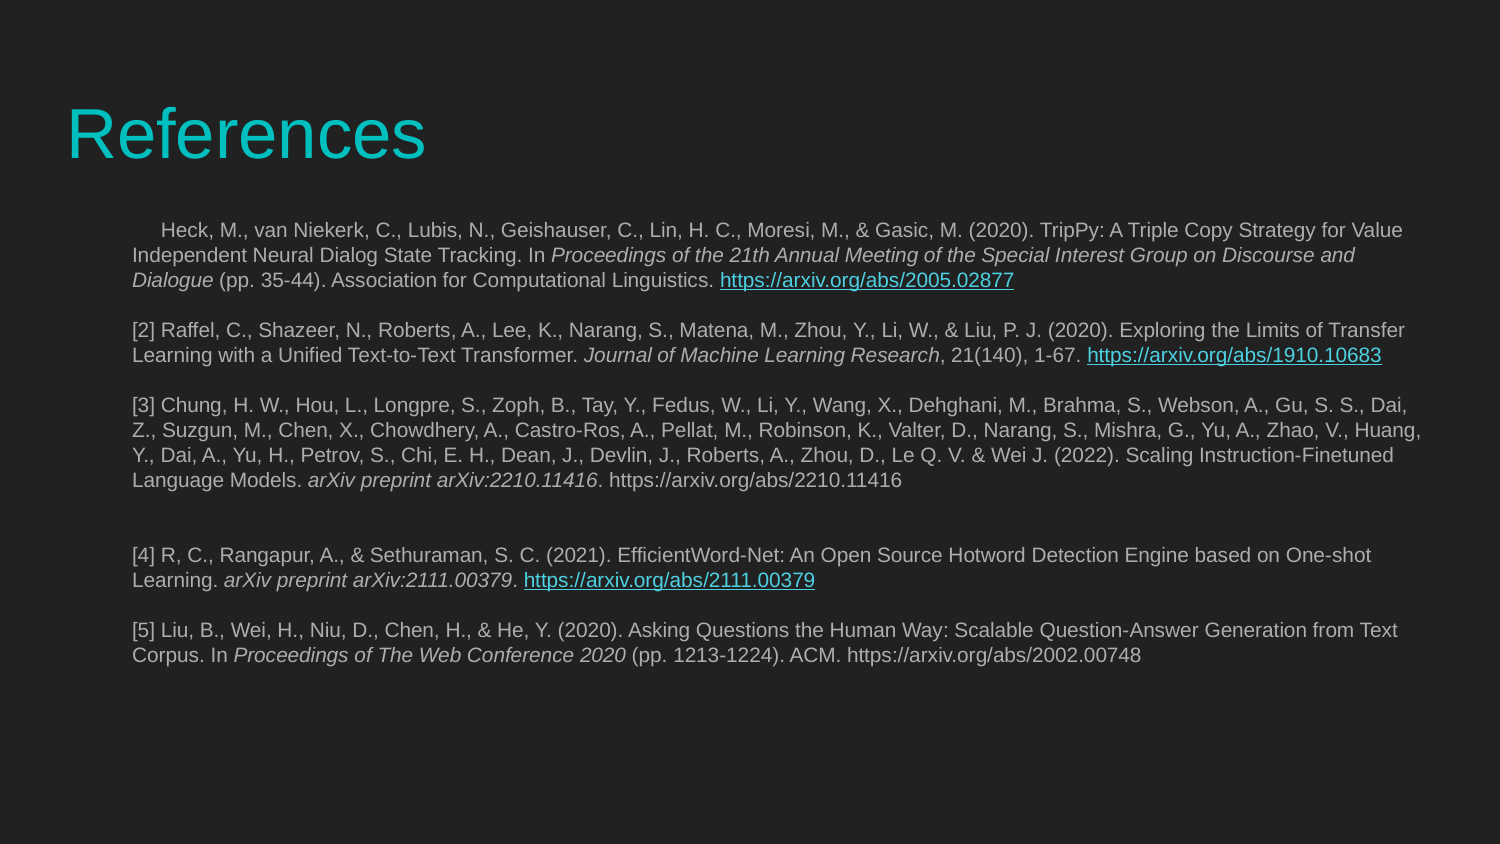

# References
[1] Heck, M., van Niekerk, C., Lubis, N., Geishauser, C., Lin, H. C., Moresi, M., & Gasic, M. (2020). TripPy: A Triple Copy Strategy for Value Independent Neural Dialog State Tracking. In Proceedings of the 21th Annual Meeting of the Special Interest Group on Discourse and Dialogue (pp. 35-44). Association for Computational Linguistics. https://arxiv.org/abs/2005.02877

[2] Raffel, C., Shazeer, N., Roberts, A., Lee, K., Narang, S., Matena, M., Zhou, Y., Li, W., & Liu, P. J. (2020). Exploring the Limits of Transfer Learning with a Unified Text-to-Text Transformer. Journal of Machine Learning Research, 21(140), 1-67. https://arxiv.org/abs/1910.10683

[3] Chung, H. W., Hou, L., Longpre, S., Zoph, B., Tay, Y., Fedus, W., Li, Y., Wang, X., Dehghani, M., Brahma, S., Webson, A., Gu, S. S., Dai, Z., Suzgun, M., Chen, X., Chowdhery, A., Castro-Ros, A., Pellat, M., Robinson, K., Valter, D., Narang, S., Mishra, G., Yu, A., Zhao, V., Huang, Y., Dai, A., Yu, H., Petrov, S., Chi, E. H., Dean, J., Devlin, J., Roberts, A., Zhou, D., Le Q. V. & Wei J. (2022). Scaling Instruction-Finetuned Language Models. arXiv preprint arXiv:2210.11416. https://arxiv.org/abs/2210.11416

[4] R, C., Rangapur, A., & Sethuraman, S. C. (2021). EfficientWord-Net: An Open Source Hotword Detection Engine based on One-shot Learning. arXiv preprint arXiv:2111.00379. https://arxiv.org/abs/2111.00379

[5] Liu, B., Wei, H., Niu, D., Chen, H., & He, Y. (2020). Asking Questions the Human Way: Scalable Question-Answer Generation from Text Corpus. In Proceedings of The Web Conference 2020 (pp. 1213-1224). ACM. https://arxiv.org/abs/2002.00748